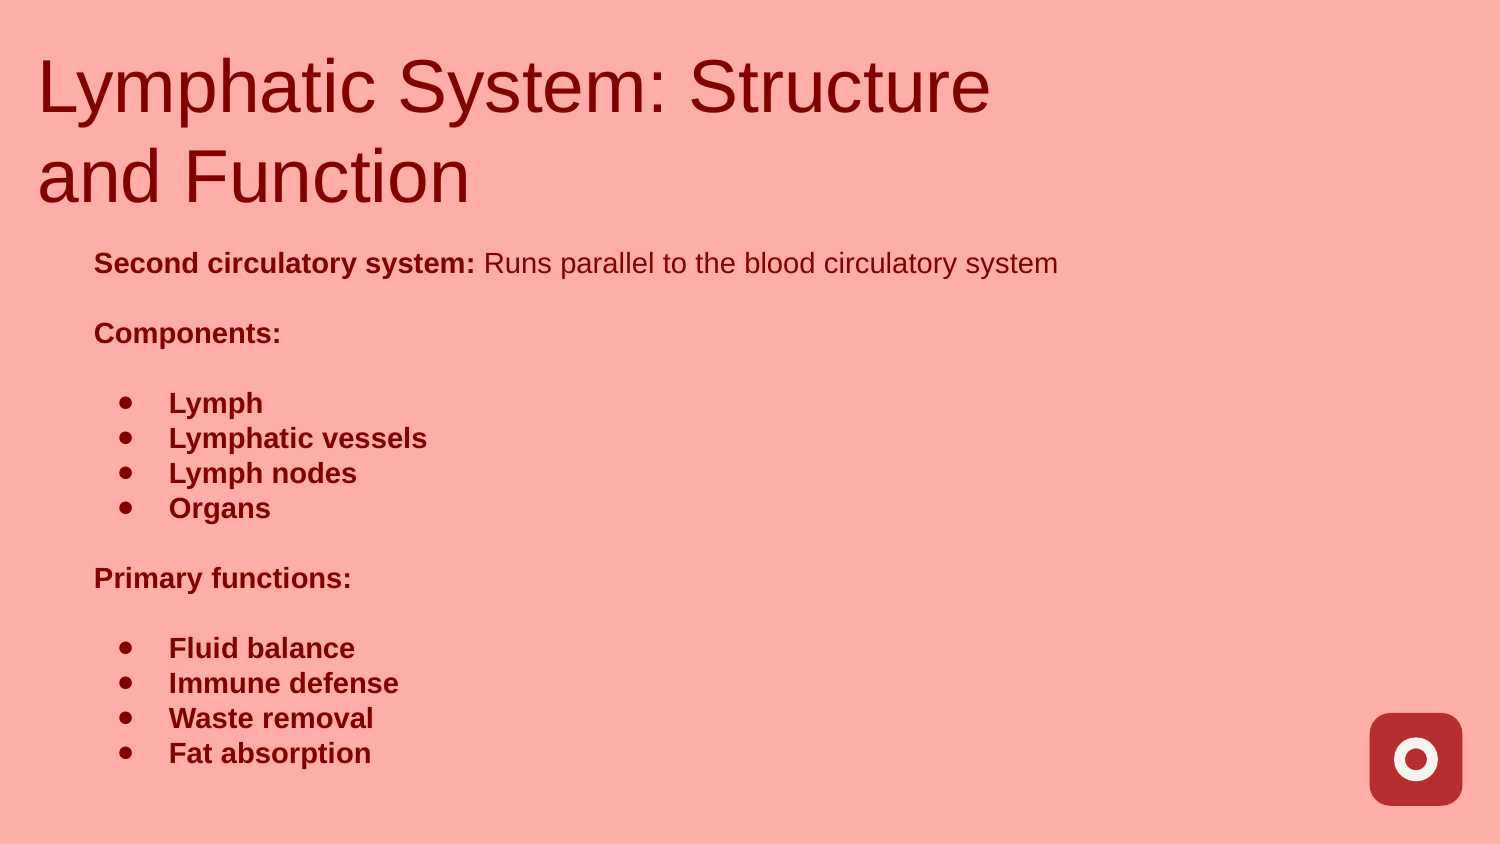

# Lymphatic System: Structure and Function
Second circulatory system: Runs parallel to the blood circulatory system
Components:
Lymph
Lymphatic vessels
Lymph nodes
Organs
Primary functions:
Fluid balance
Immune defense
Waste removal
Fat absorption